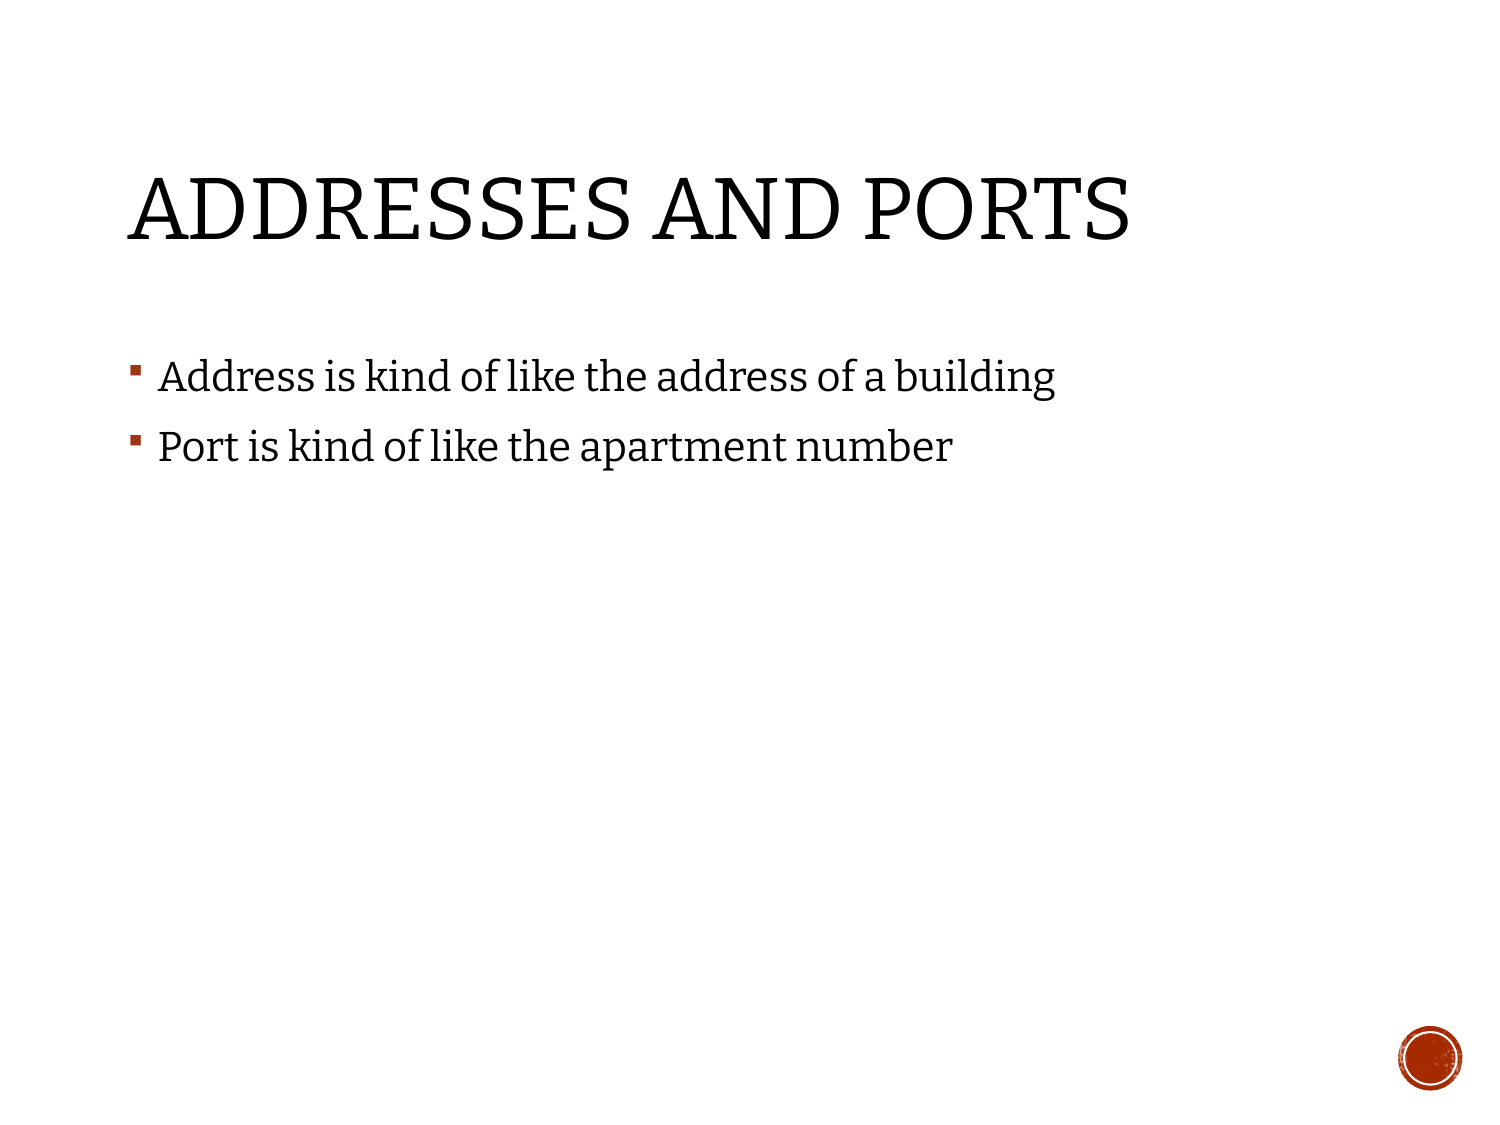

# Addresses and Ports
Address is kind of like the address of a building
Port is kind of like the apartment number